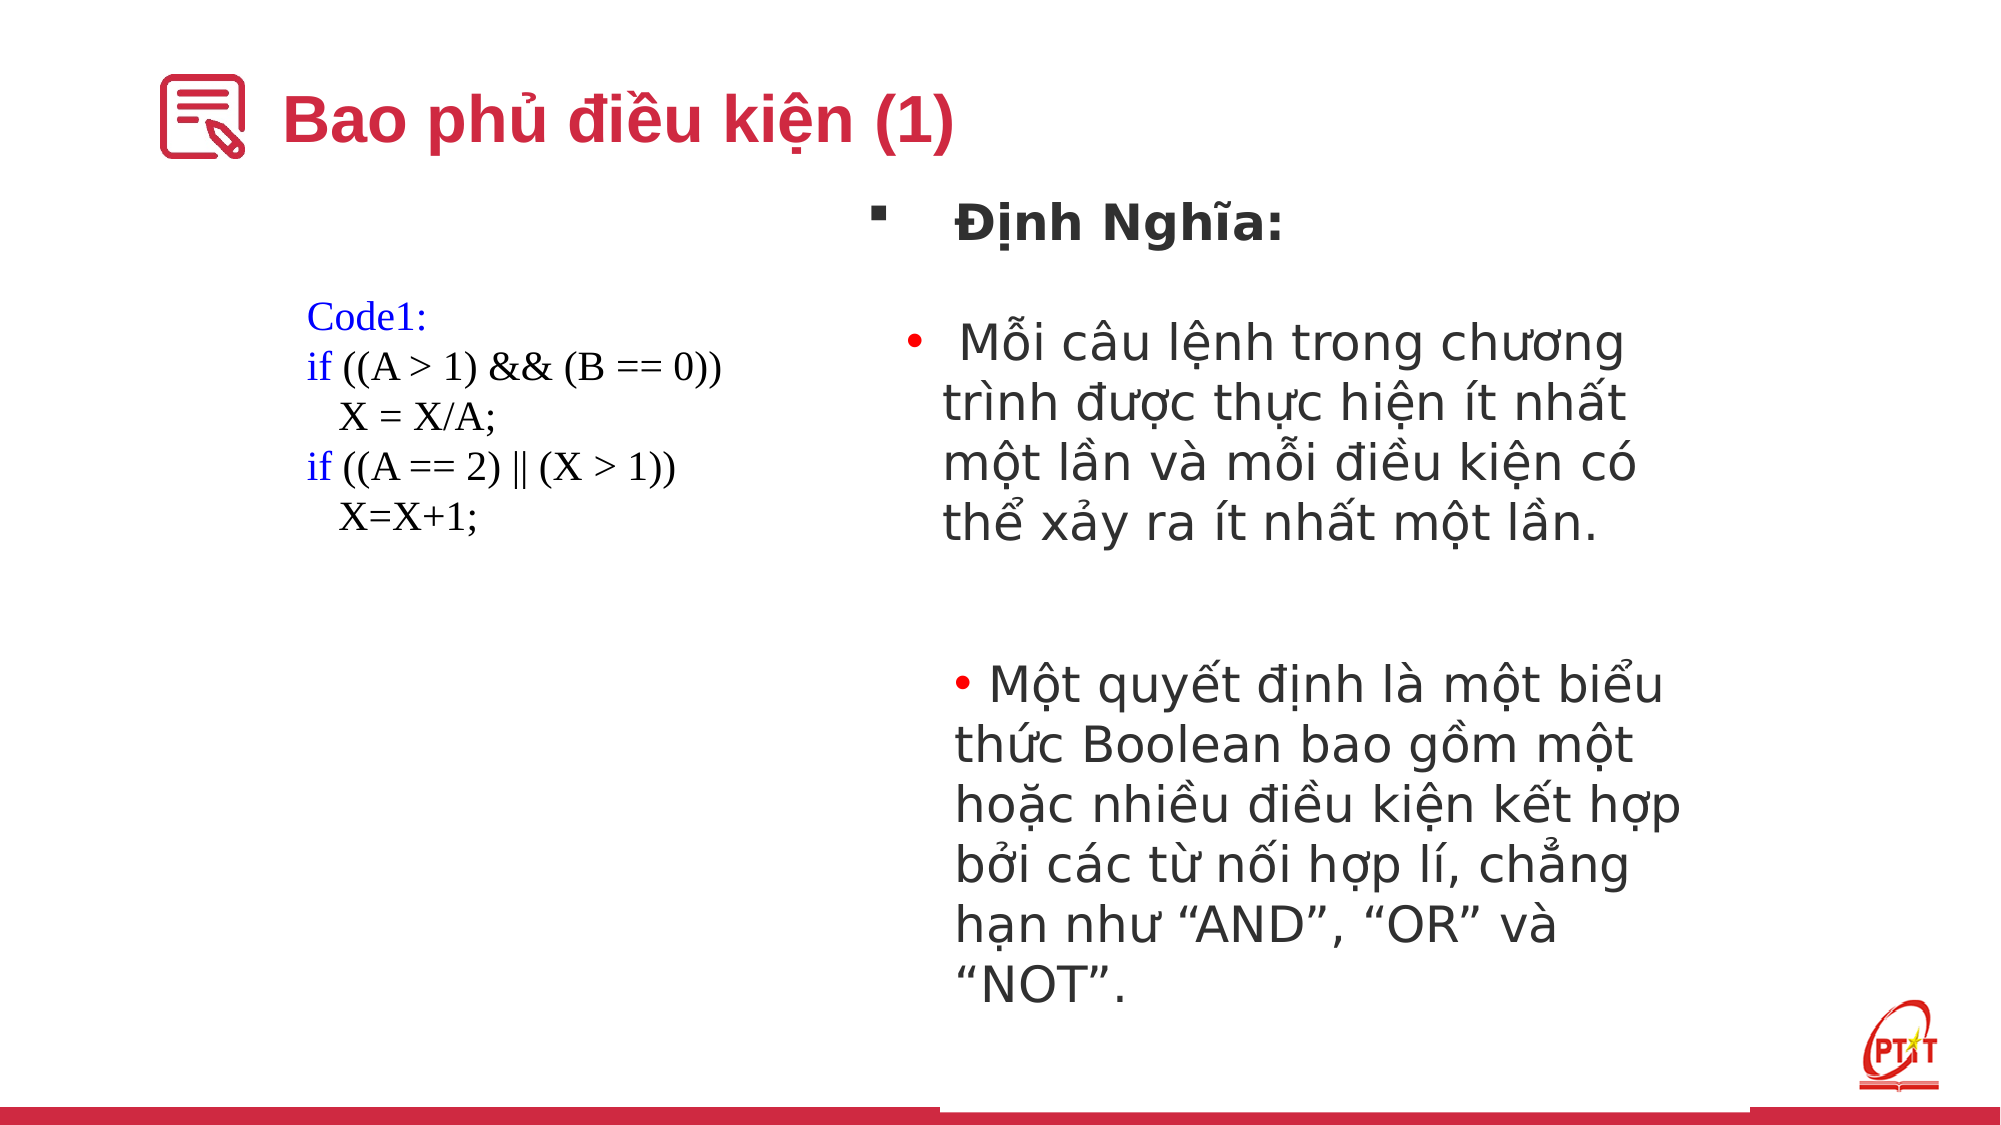

# Bao phủ điều kiện (1)
    Định Nghĩa:

 Mỗi câu lệnh trong chương trình được thực hiện ít nhất một lần và mỗi điều kiện có thể xảy ra ít nhất một lần.
Code1:
if ((A > 1) && (B == 0))
   X = X/A;
if ((A == 2) || (X > 1))
   X=X+1;
 Một quyết định là một biểu thức Boolean bao gồm một hoặc nhiều điều kiện kết hợp bởi các từ nối hợp lí, chẳng hạn như “AND”, “OR” và “NOT”.
305